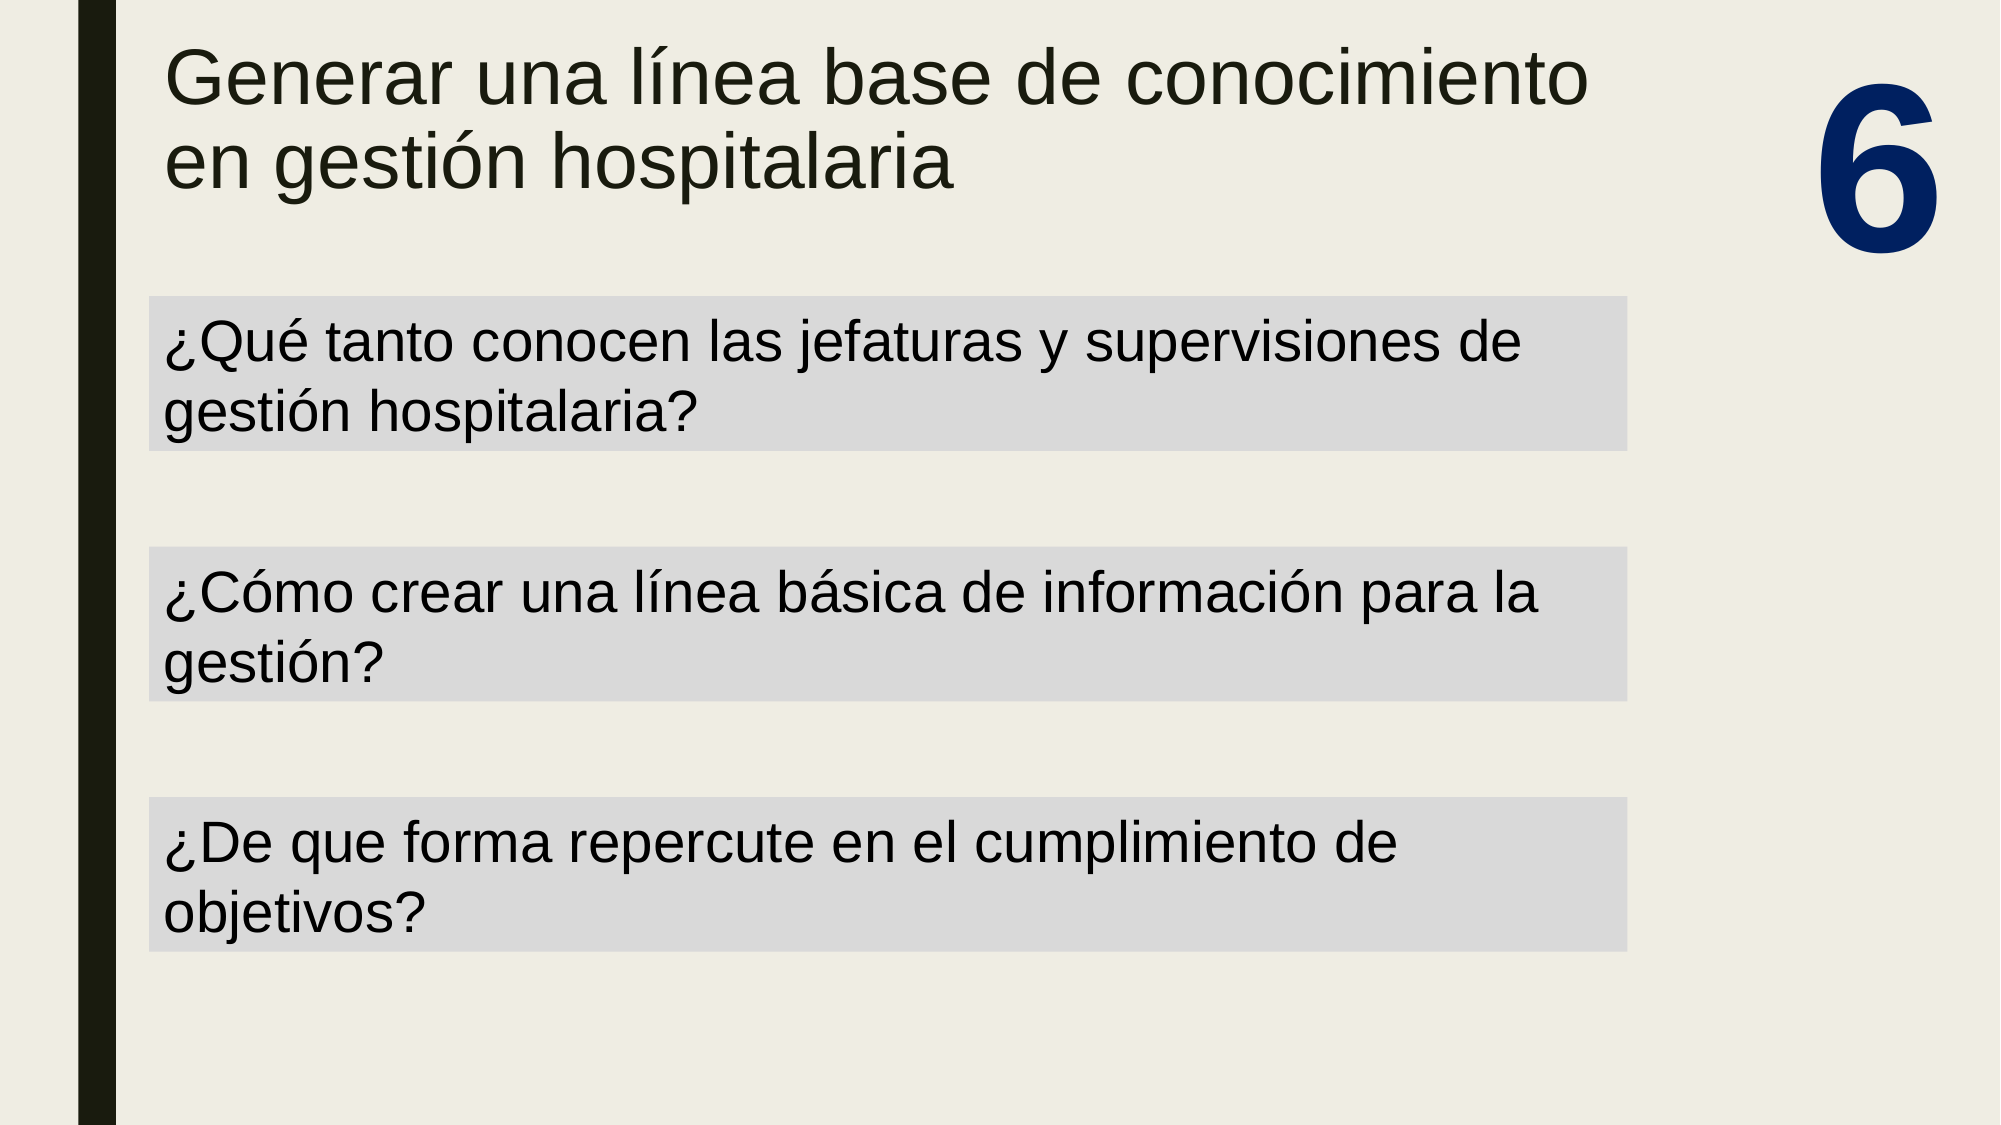

6
# Generar una línea base de conocimiento en gestión hospitalaria
¿Qué tanto conocen las jefaturas y supervisiones de gestión hospitalaria?
¿Cómo crear una línea básica de información para la gestión?
¿De que forma repercute en el cumplimiento de objetivos?